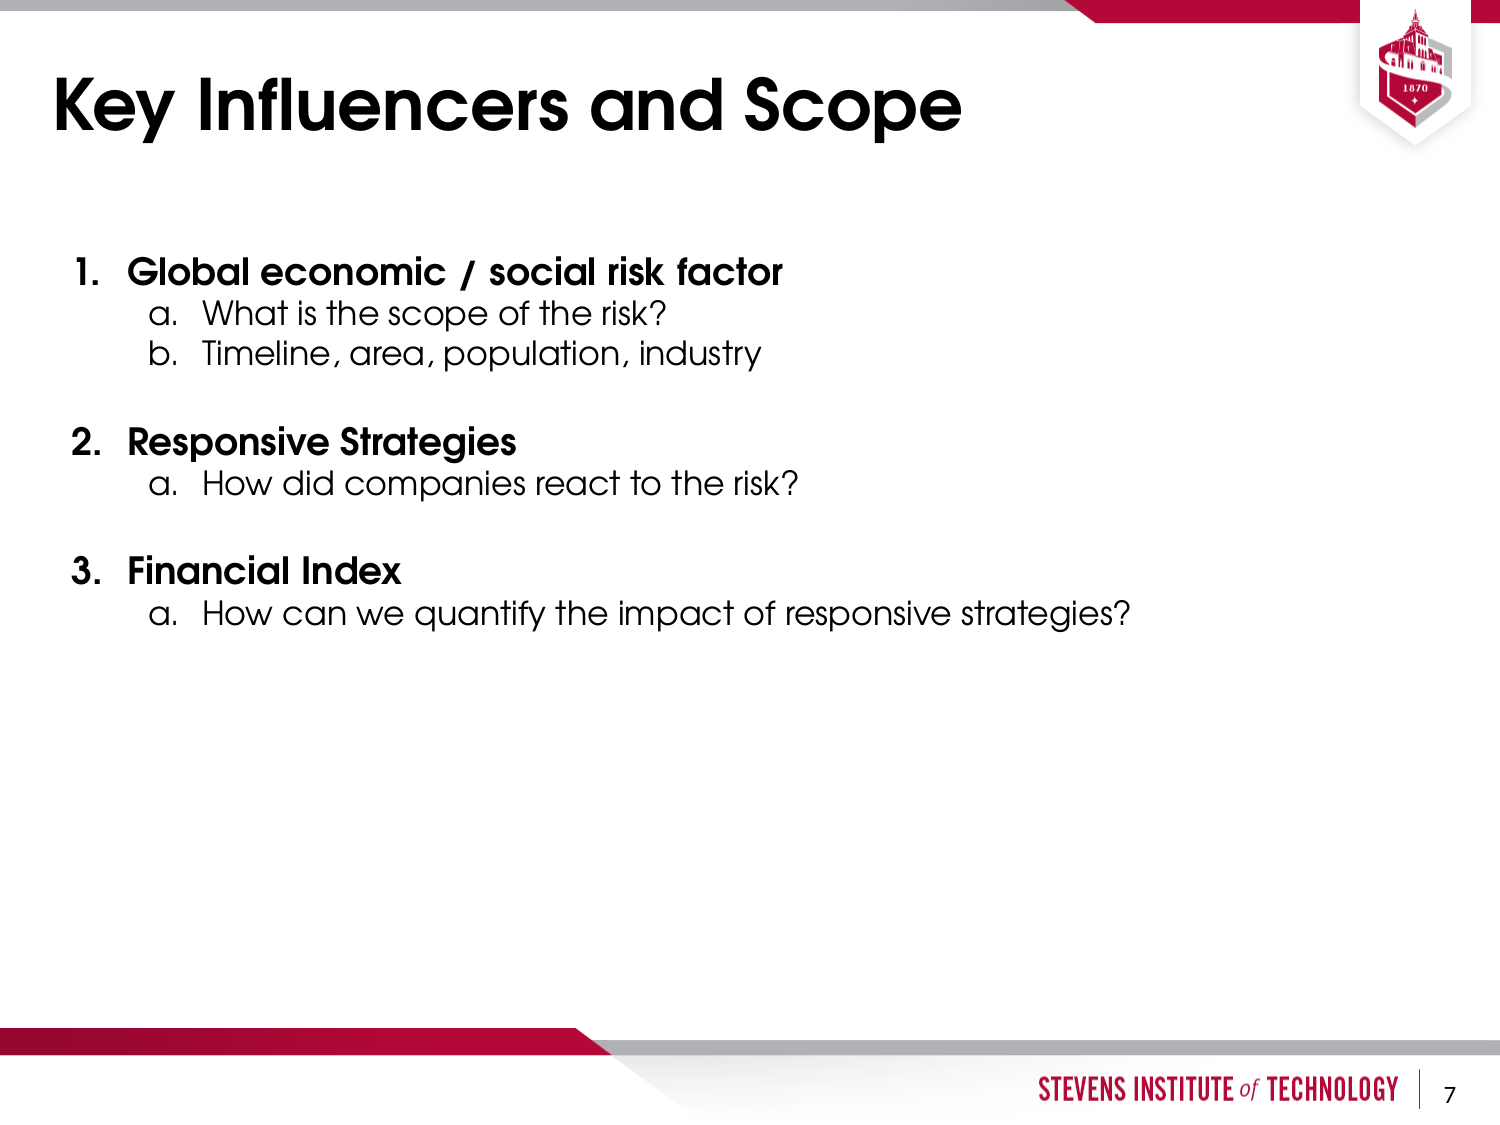

# Key Influencers and Scope
Global economic / social risk factor
What is the scope of the risk?
Timeline, area, population, industry

Responsive Strategies
How did companies react to the risk?

Financial Index
How can we quantify the impact of responsive strategies?

7